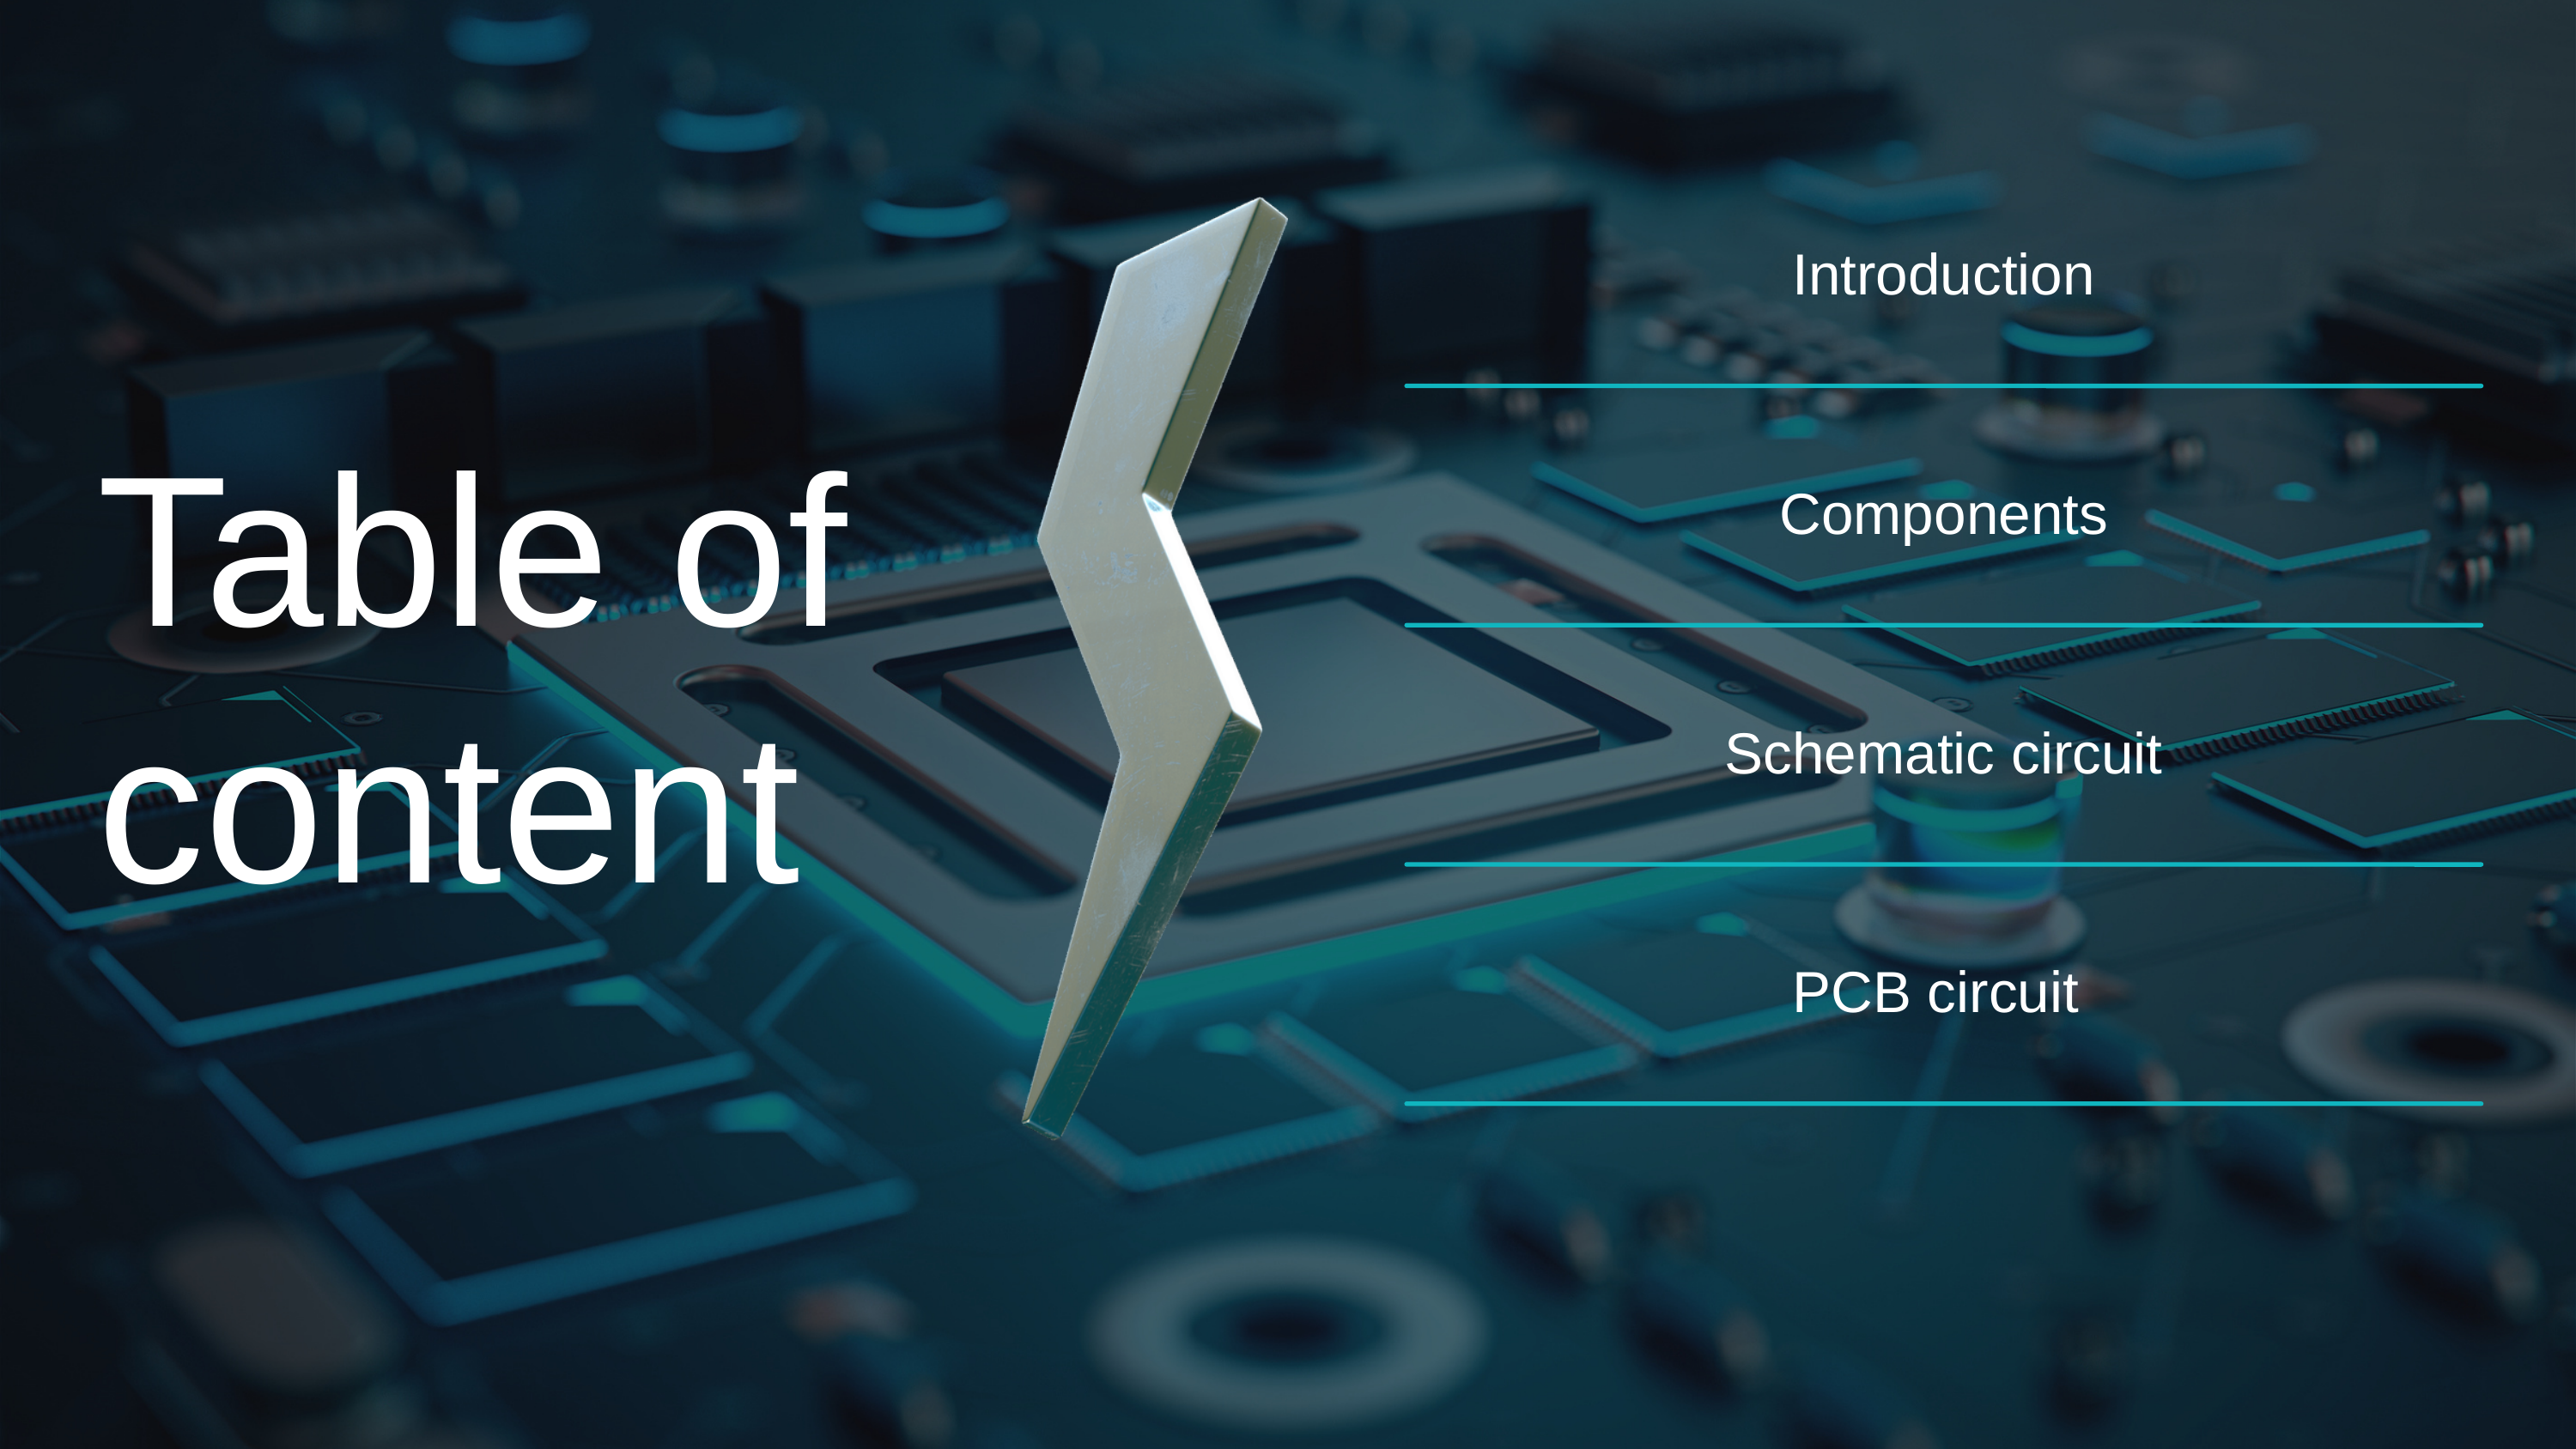

Introduction

Components

Schematic circuit

PCB circuit

Table of content